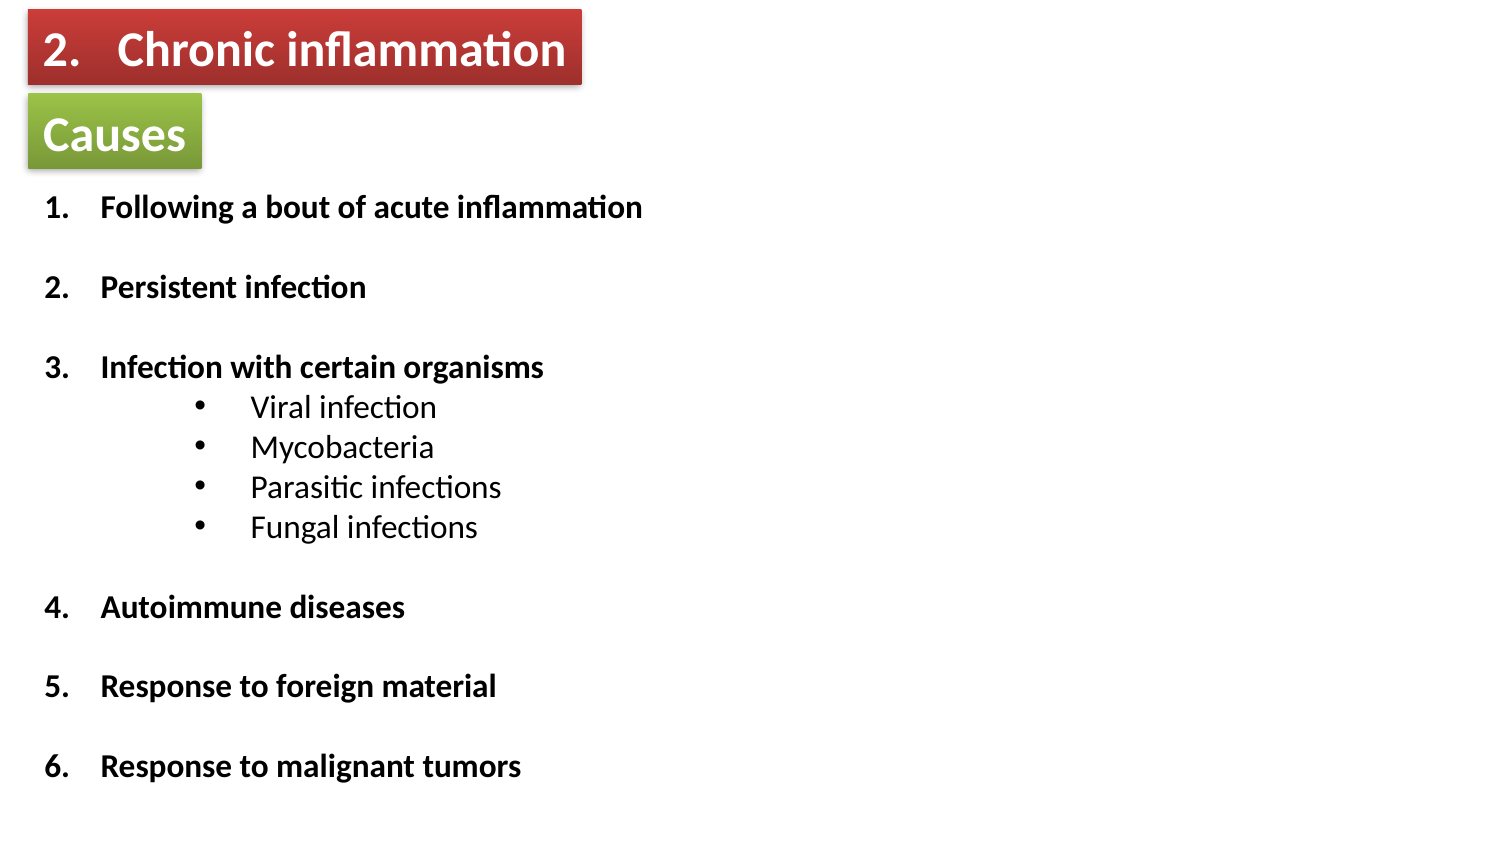

Chronic inflammation
Causes
Following a bout of acute inflammation

Persistent infection

Infection with certain organisms
Viral infection
Mycobacteria
Parasitic infections
Fungal infections

Autoimmune diseases

Response to foreign material

Response to malignant tumors